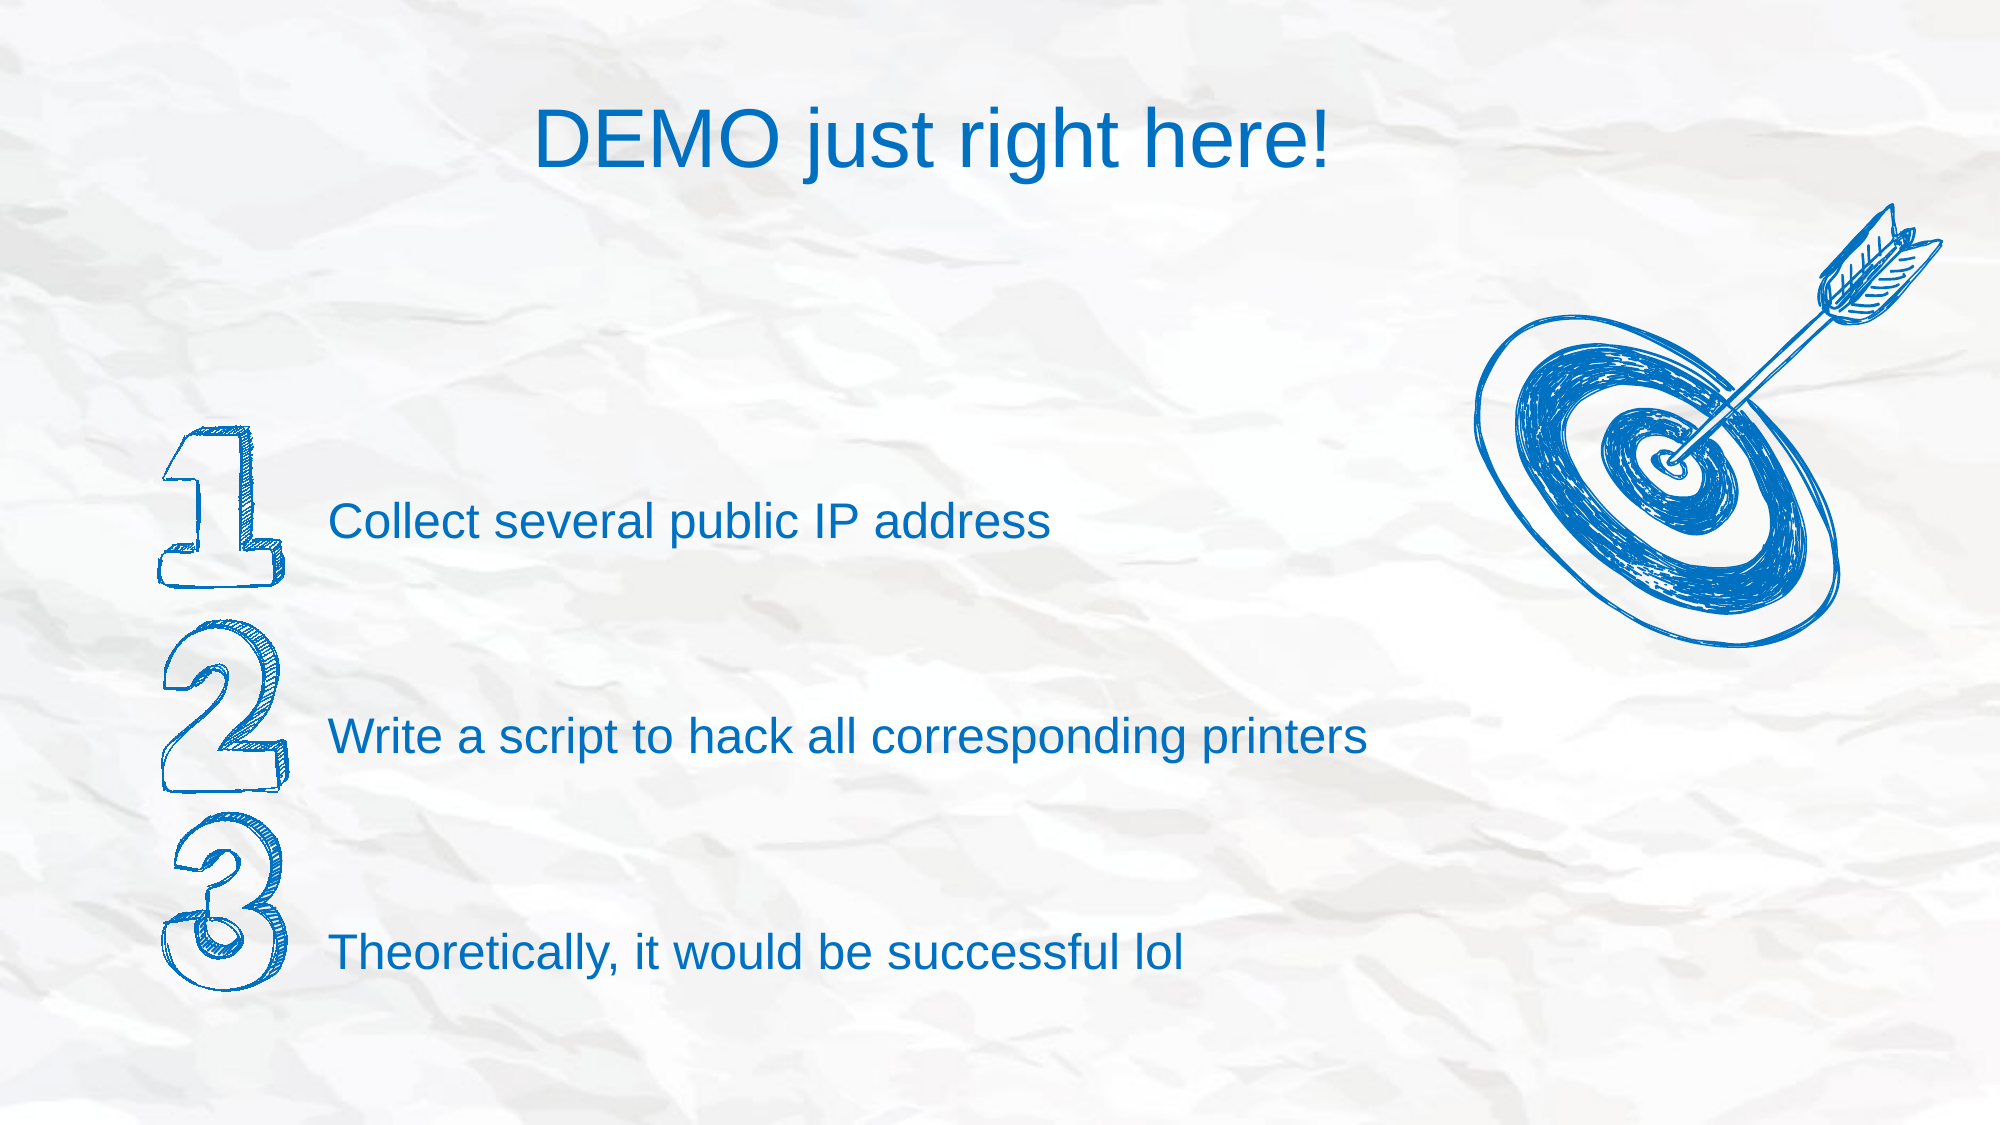

DEMO just right here!
Collect several public IP address

Write a script to hack all corresponding printers

Theoretically, it would be successful lol